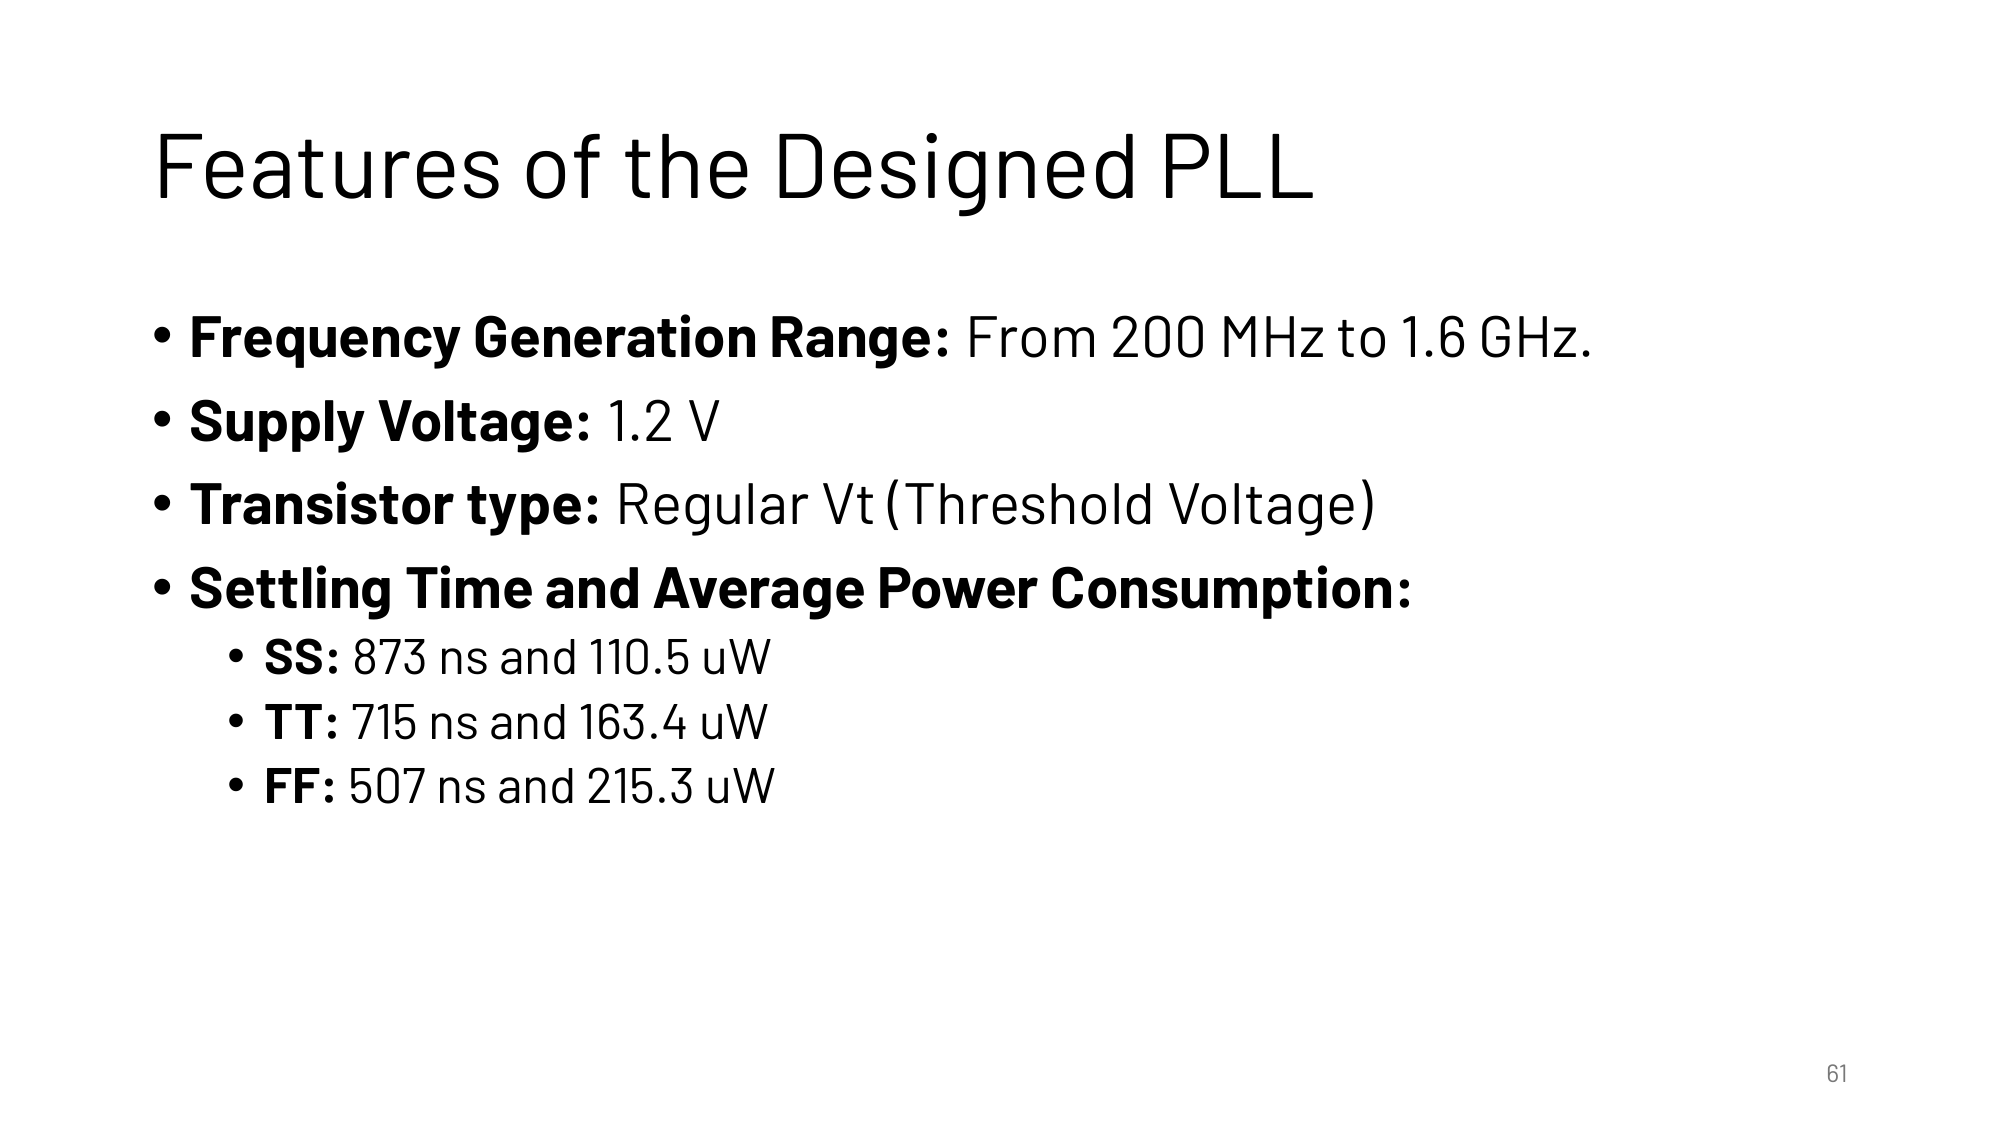

# Features of the Designed PLL
Frequency Generation Range: From 200 MHz to 1.6 GHz.
Supply Voltage: 1.2 V
Transistor type: Regular Vt (Threshold Voltage)
Settling Time and Average Power Consumption:
SS: 873 ns and 110.5 uW
TT: 715 ns and 163.4 uW
FF: 507 ns and 215.3 uW
61